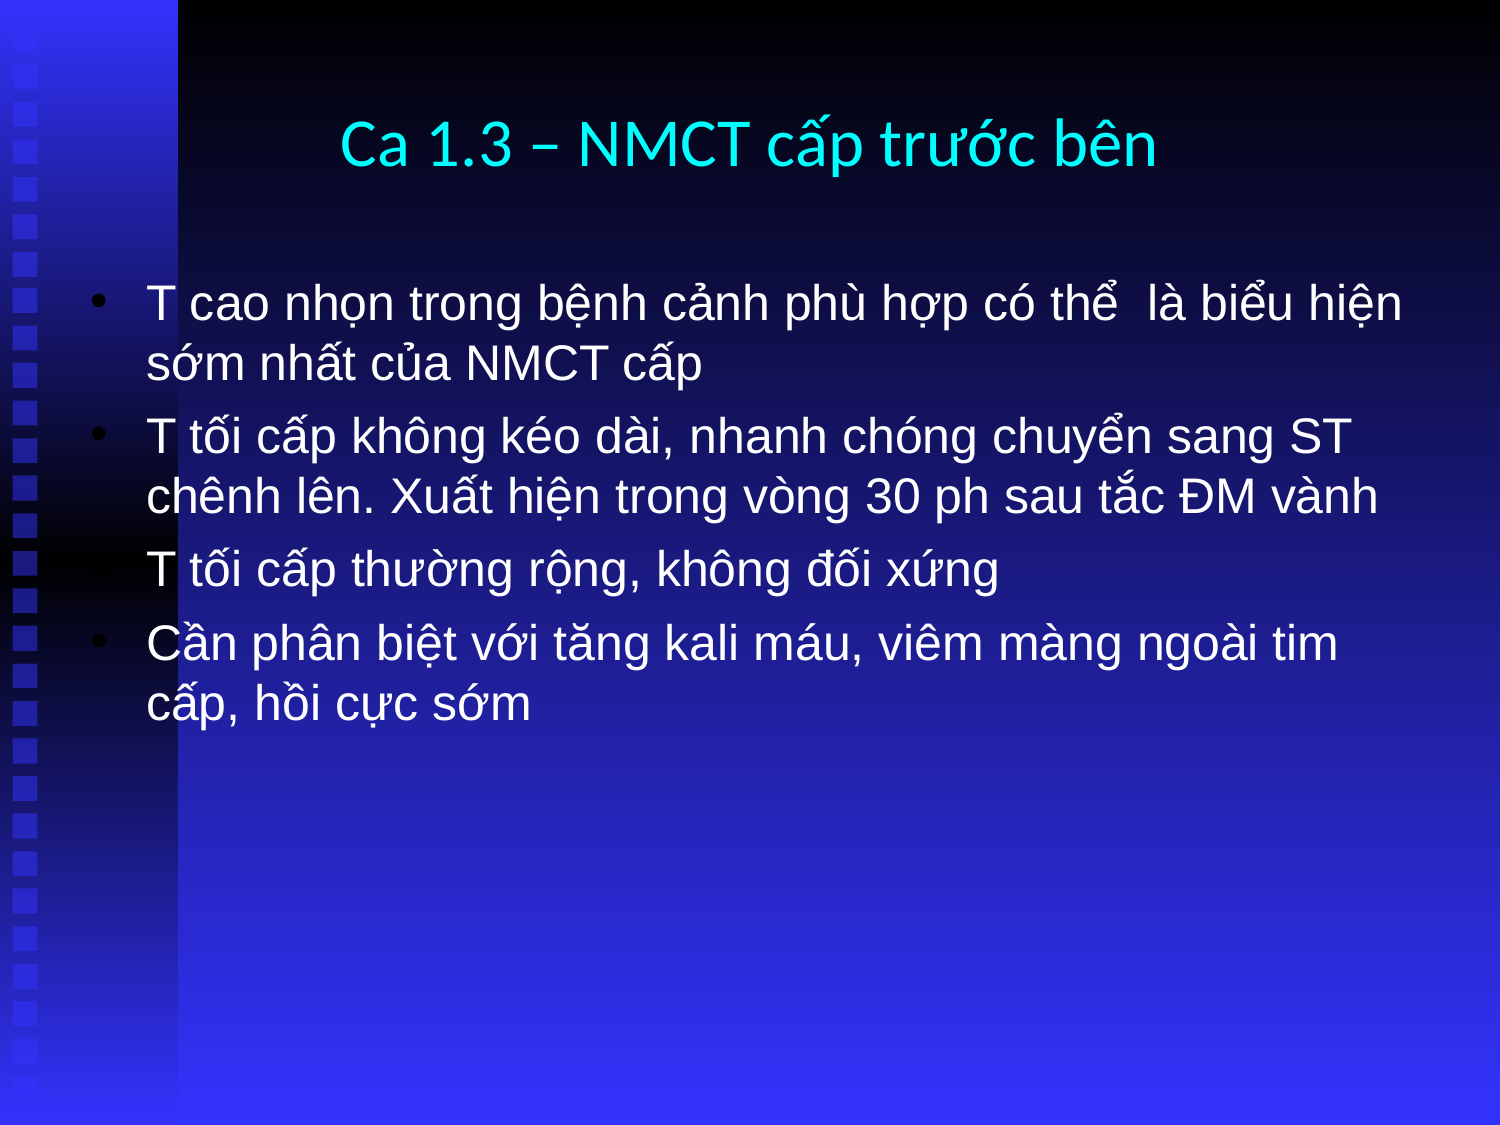

# Ca 1.3 – NMCT cấp trước bên
T cao nhọn trong bệnh cảnh phù hợp có thể  là biểu hiện sớm nhất của NMCT cấp
T tối cấp không kéo dài, nhanh chóng chuyển sang ST chênh lên. Xuất hiện trong vòng 30 ph sau tắc ĐM vành
T tối cấp thường rộng, không đối xứng
Cần phân biệt với tăng kali máu, viêm màng ngoài tim cấp, hồi cực sớm